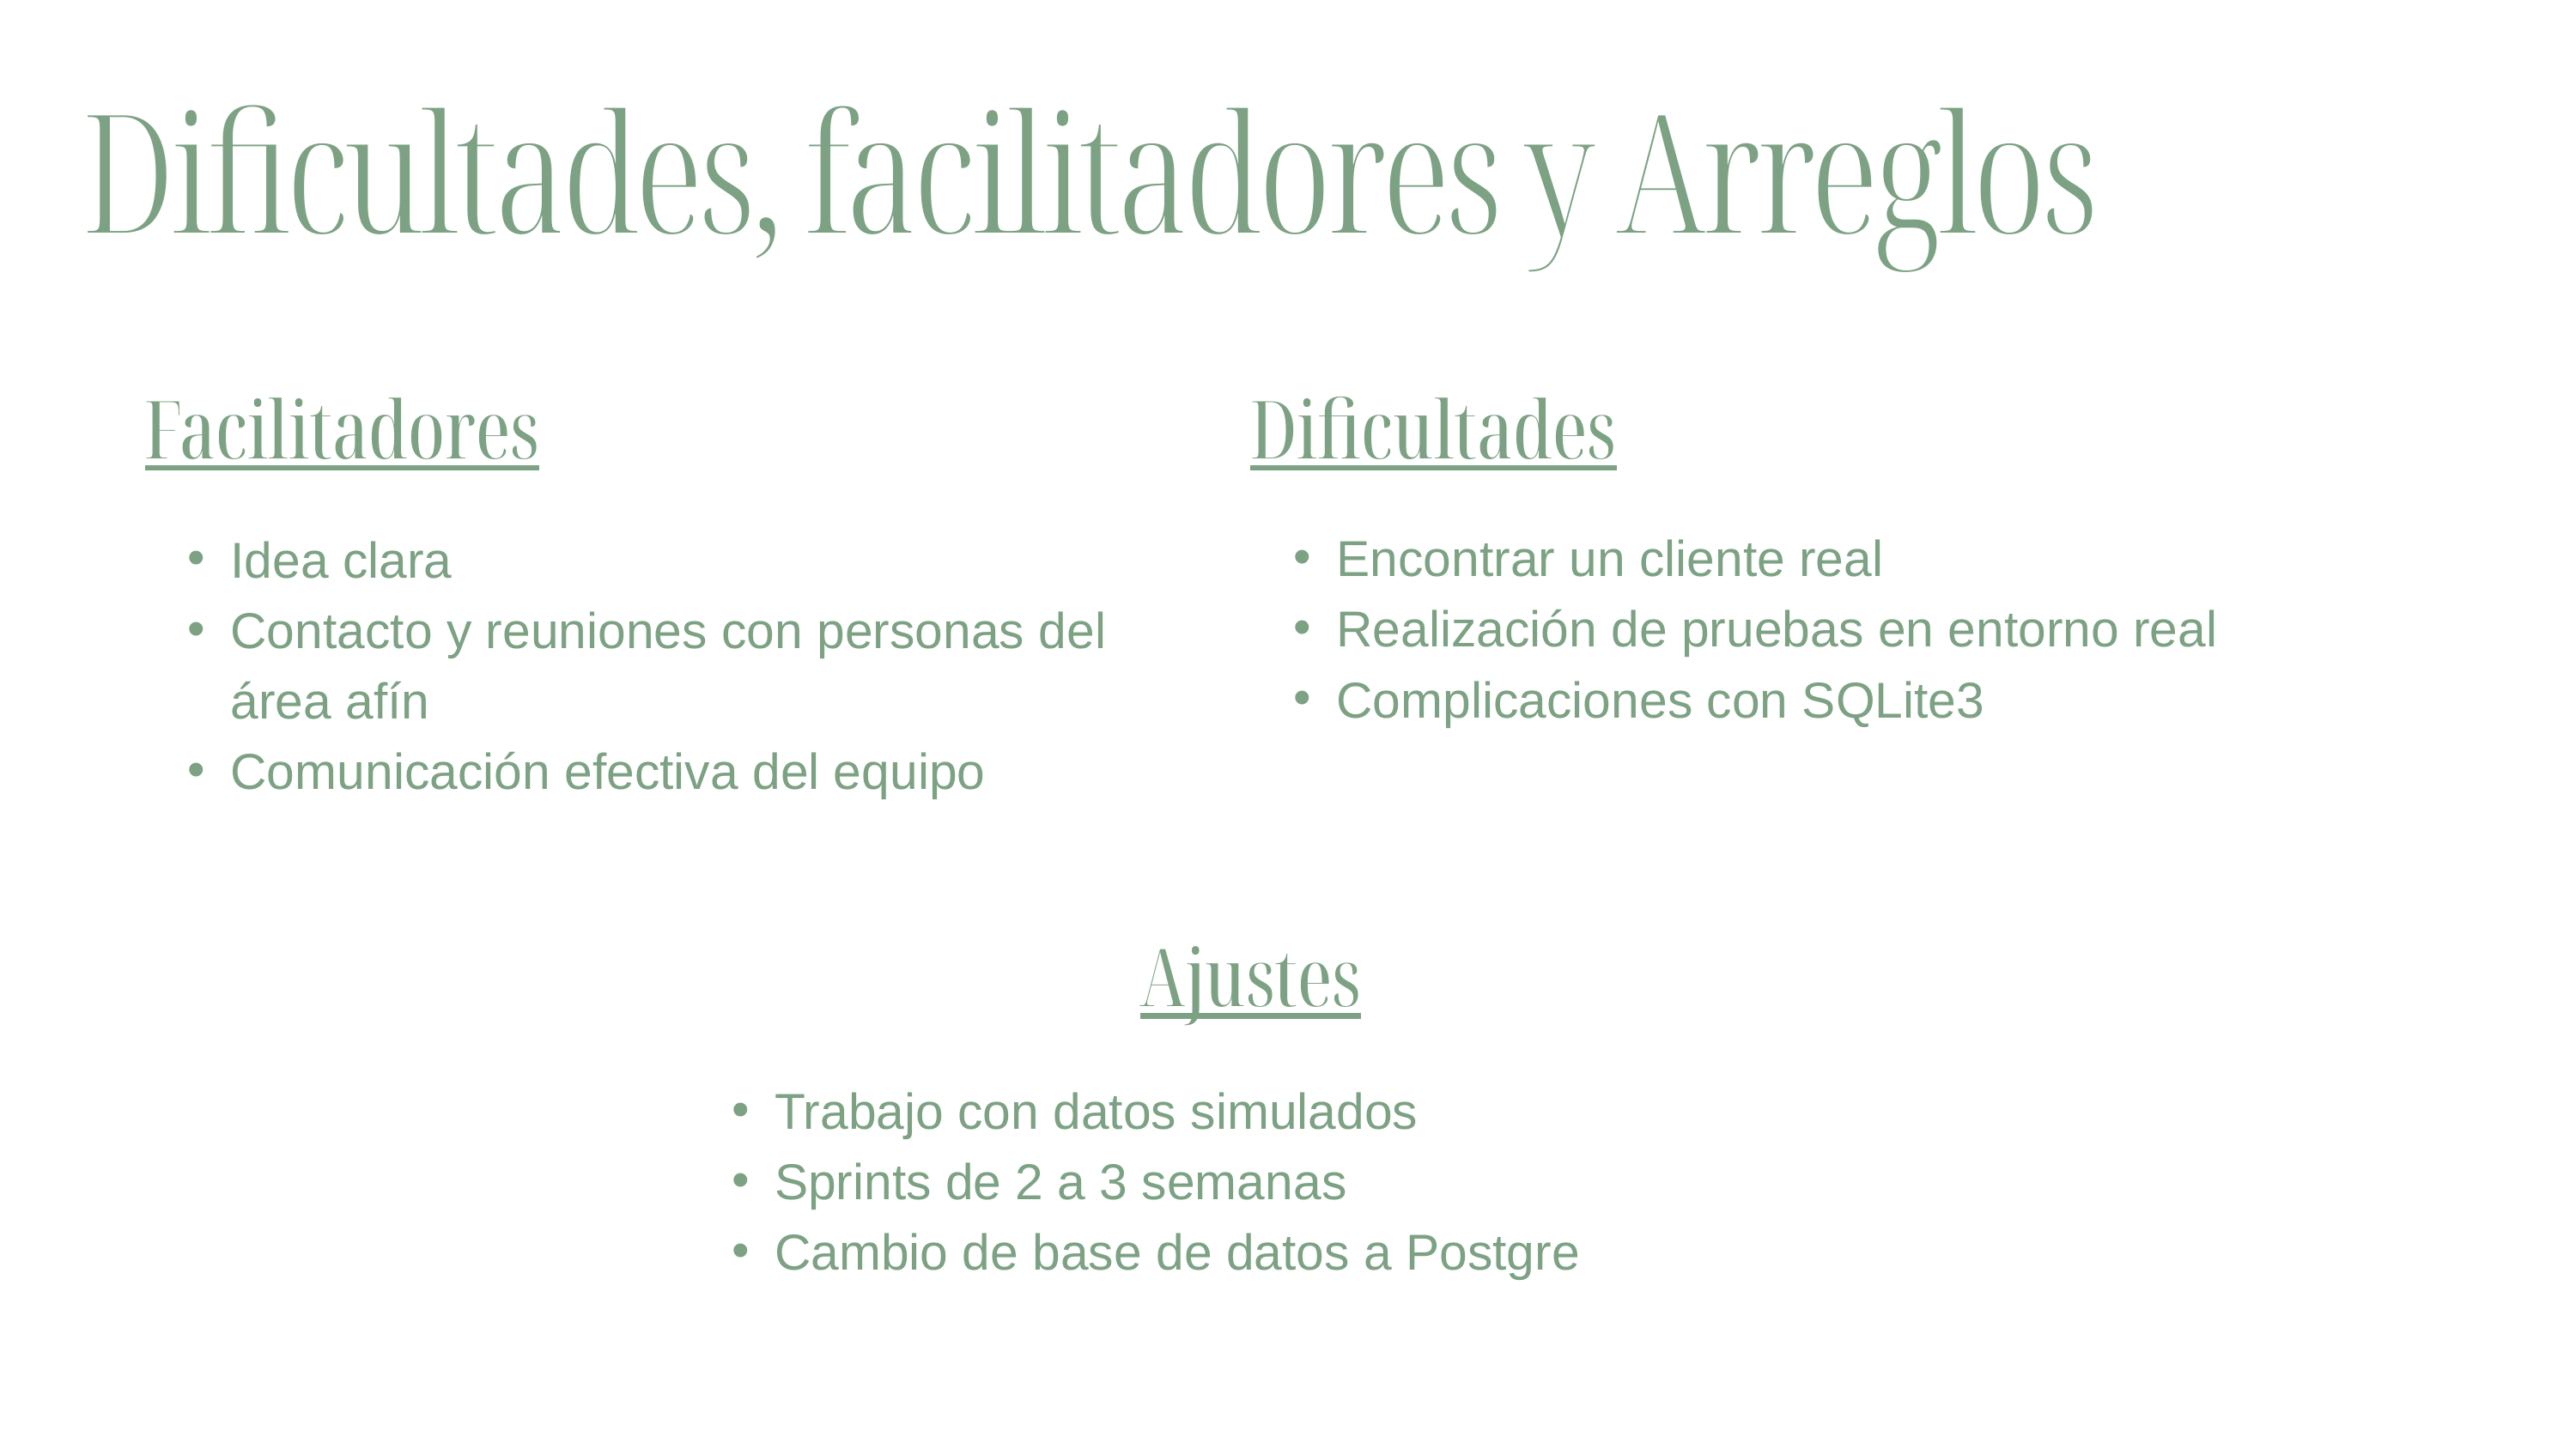

Dificultades, facilitadores y Arreglos
Facilitadores
Idea clara
Contacto y reuniones con personas del área afín
Comunicación efectiva del equipo
Dificultades
Encontrar un cliente real
Realización de pruebas en entorno real
Complicaciones con SQLite3
Ajustes
Trabajo con datos simulados
Sprints de 2 a 3 semanas
Cambio de base de datos a Postgre